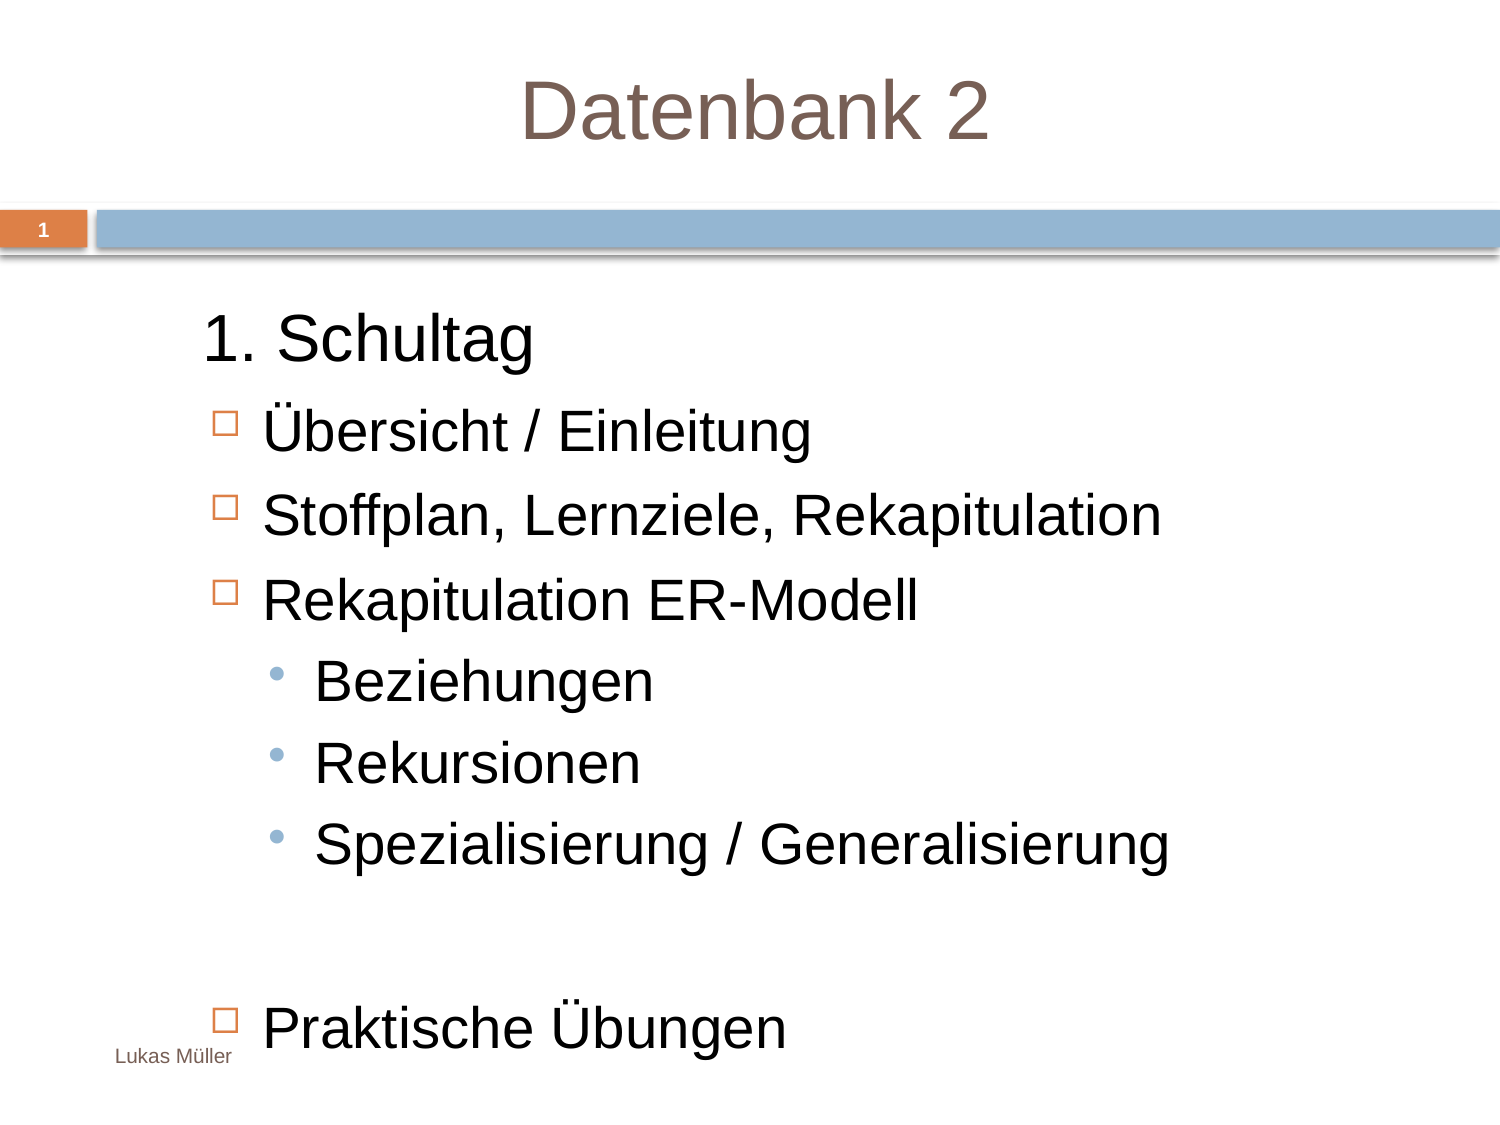

# Datenbank 2
1
1. Schultag
Übersicht / Einleitung
Stoffplan, Lernziele, Rekapitulation
Rekapitulation ER-Modell
Beziehungen
Rekursionen
Spezialisierung / Generalisierung

Praktische Übungen
Lukas Müller